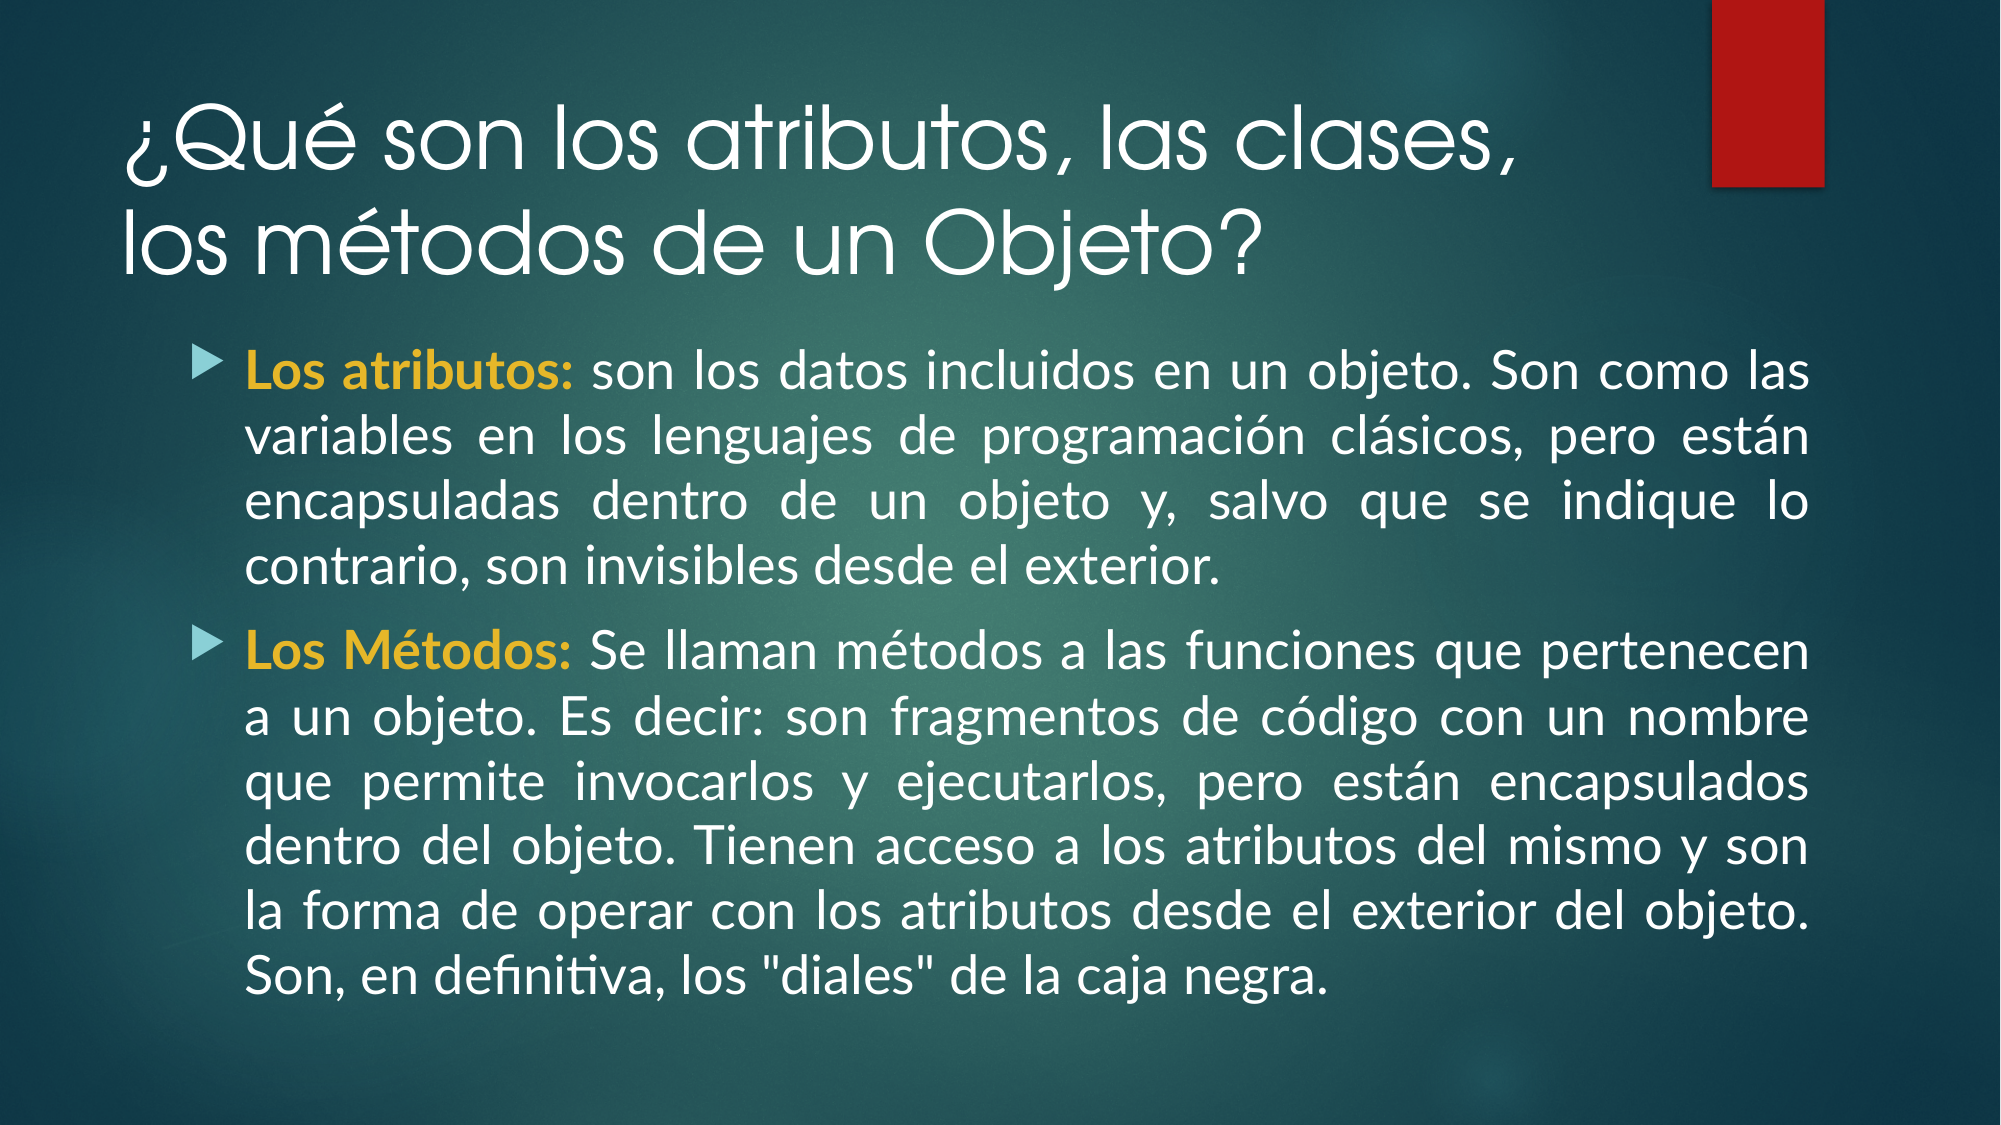

# ¿Qué son los atributos, las clases, los métodos de un Objeto?
Los atributos: son los datos incluidos en un objeto. Son como las variables en los lenguajes de programación clásicos, pero están encapsuladas dentro de un objeto y, salvo que se indique lo contrario, son invisibles desde el exterior.
Los Métodos: Se llaman métodos a las funciones que pertenecen a un objeto. Es decir: son fragmentos de código con un nombre que permite invocarlos y ejecutarlos, pero están encapsulados dentro del objeto. Tienen acceso a los atributos del mismo y son la forma de operar con los atributos desde el exterior del objeto. Son, en definitiva, los "diales" de la caja negra.